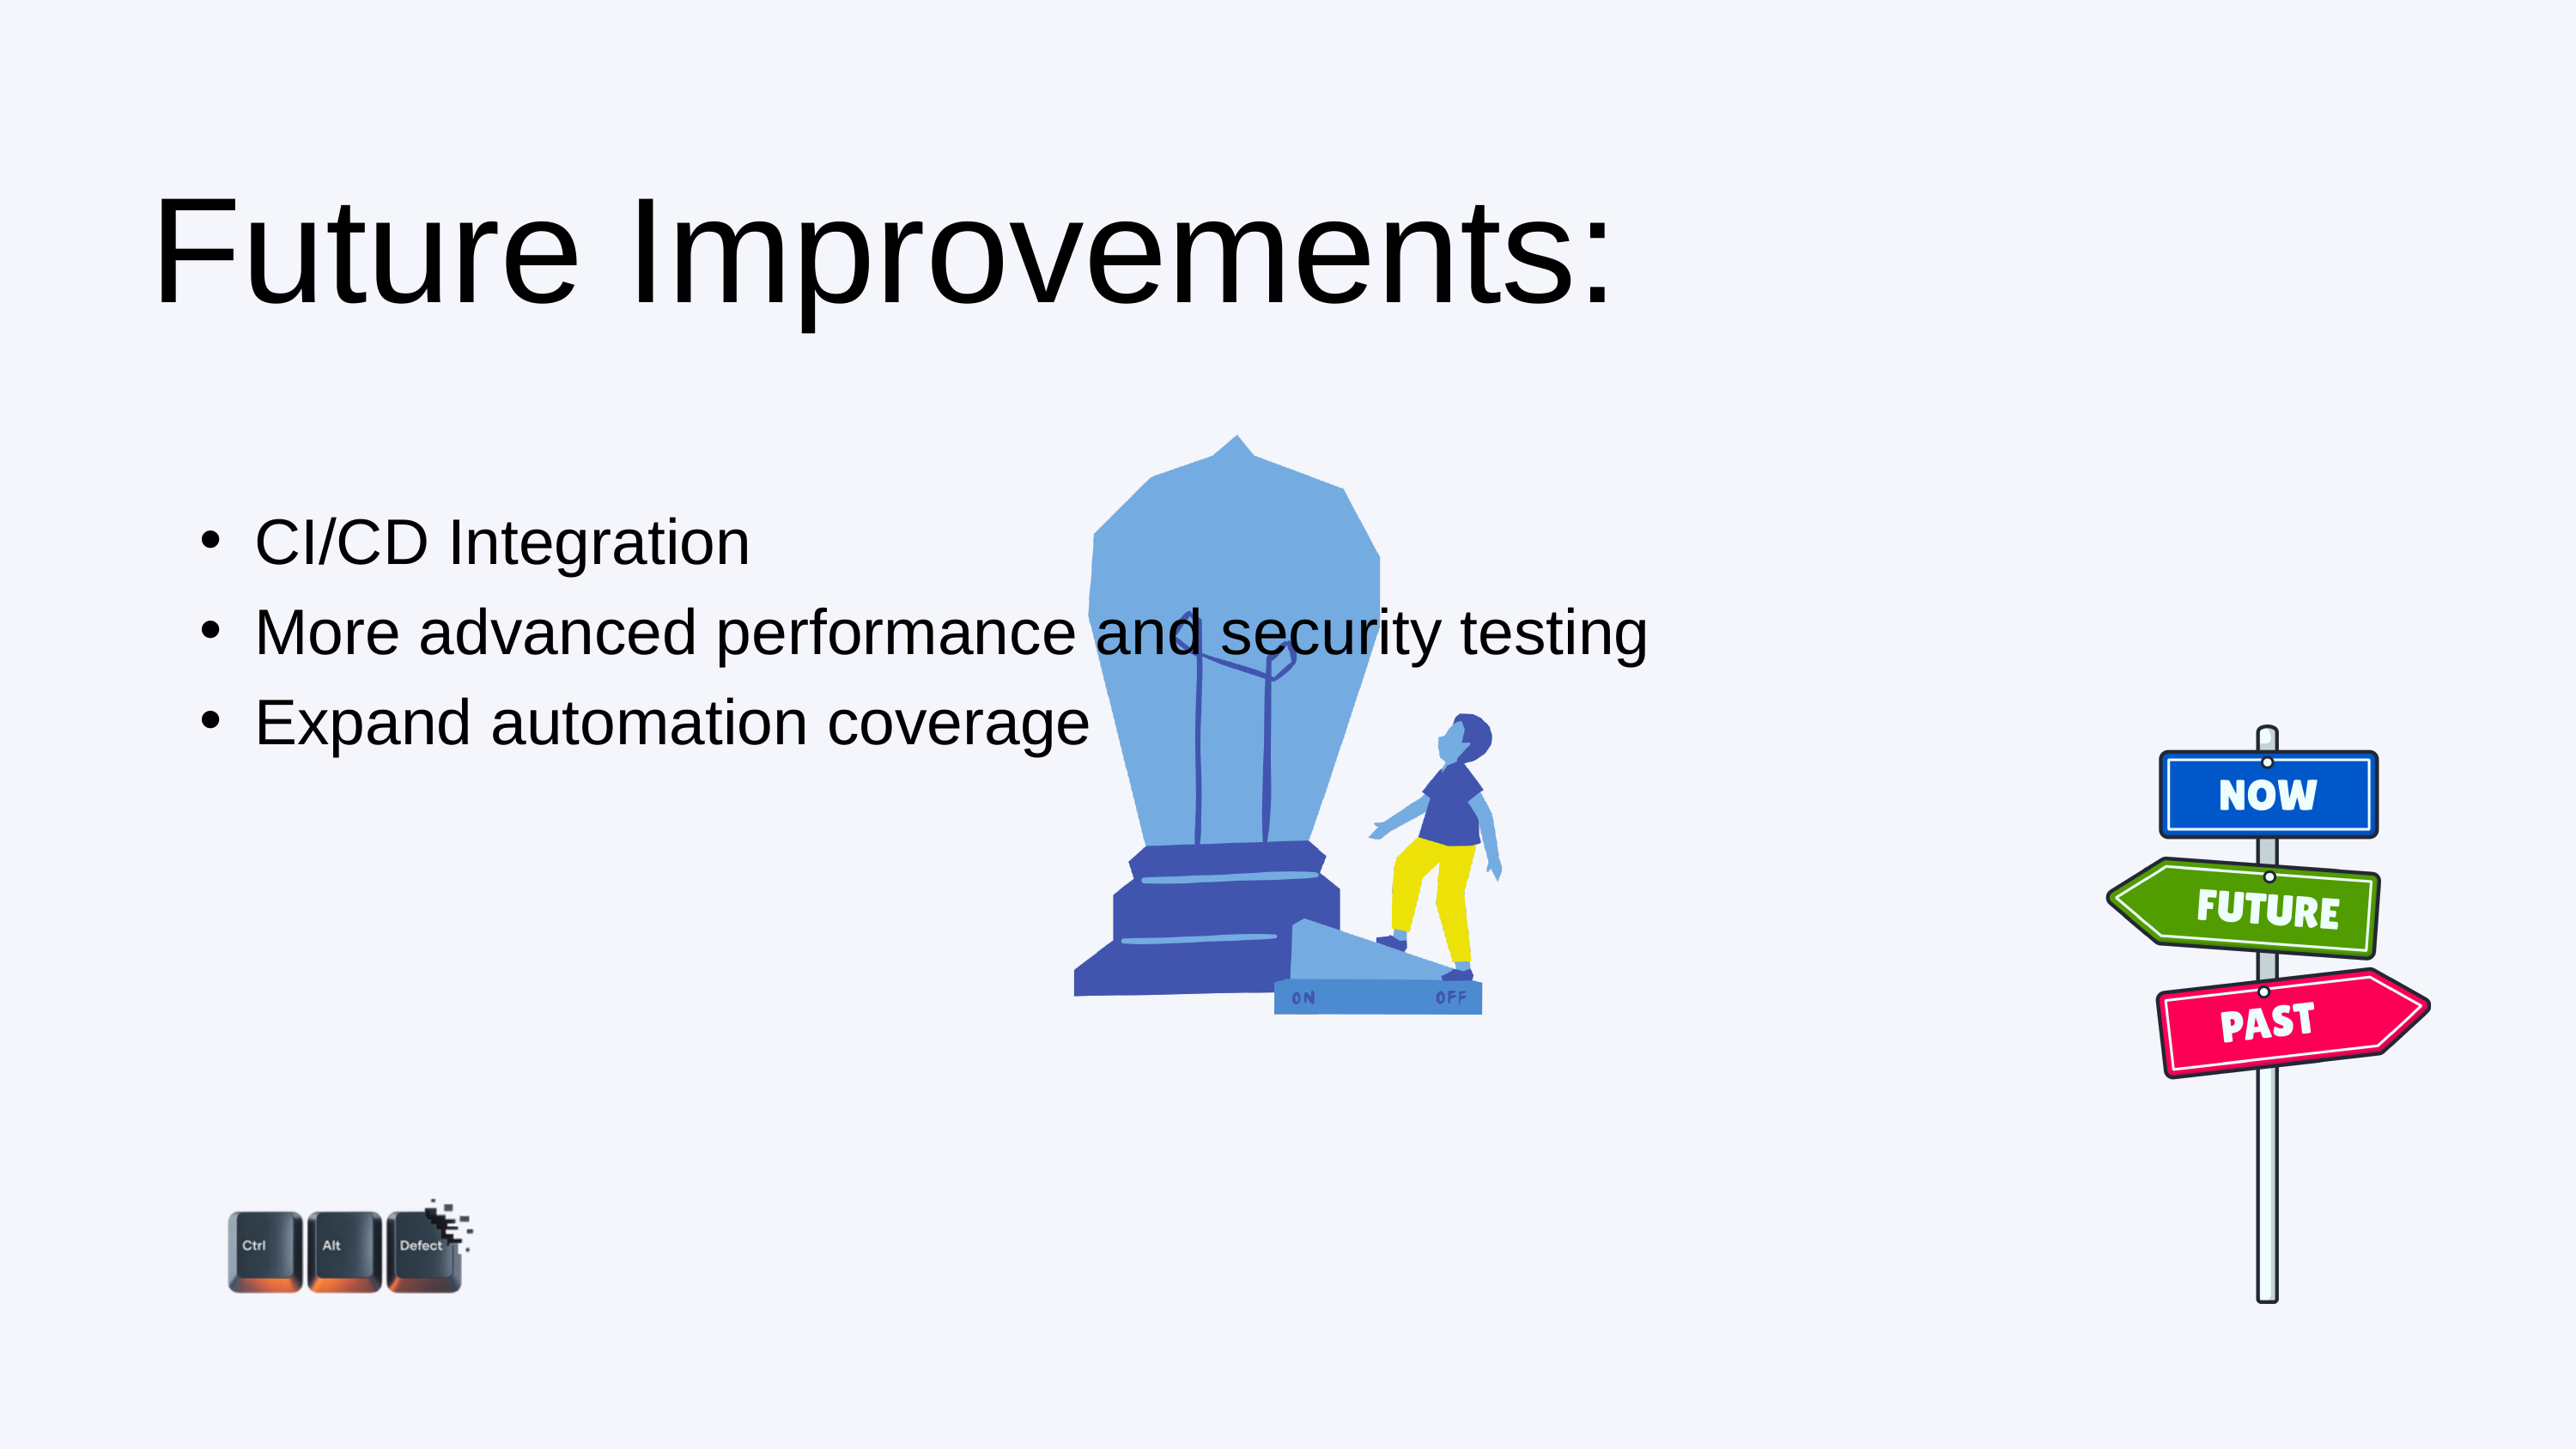

Future Improvements:

CI/CD Integration
More advanced performance and security testing
Expand automation coverage